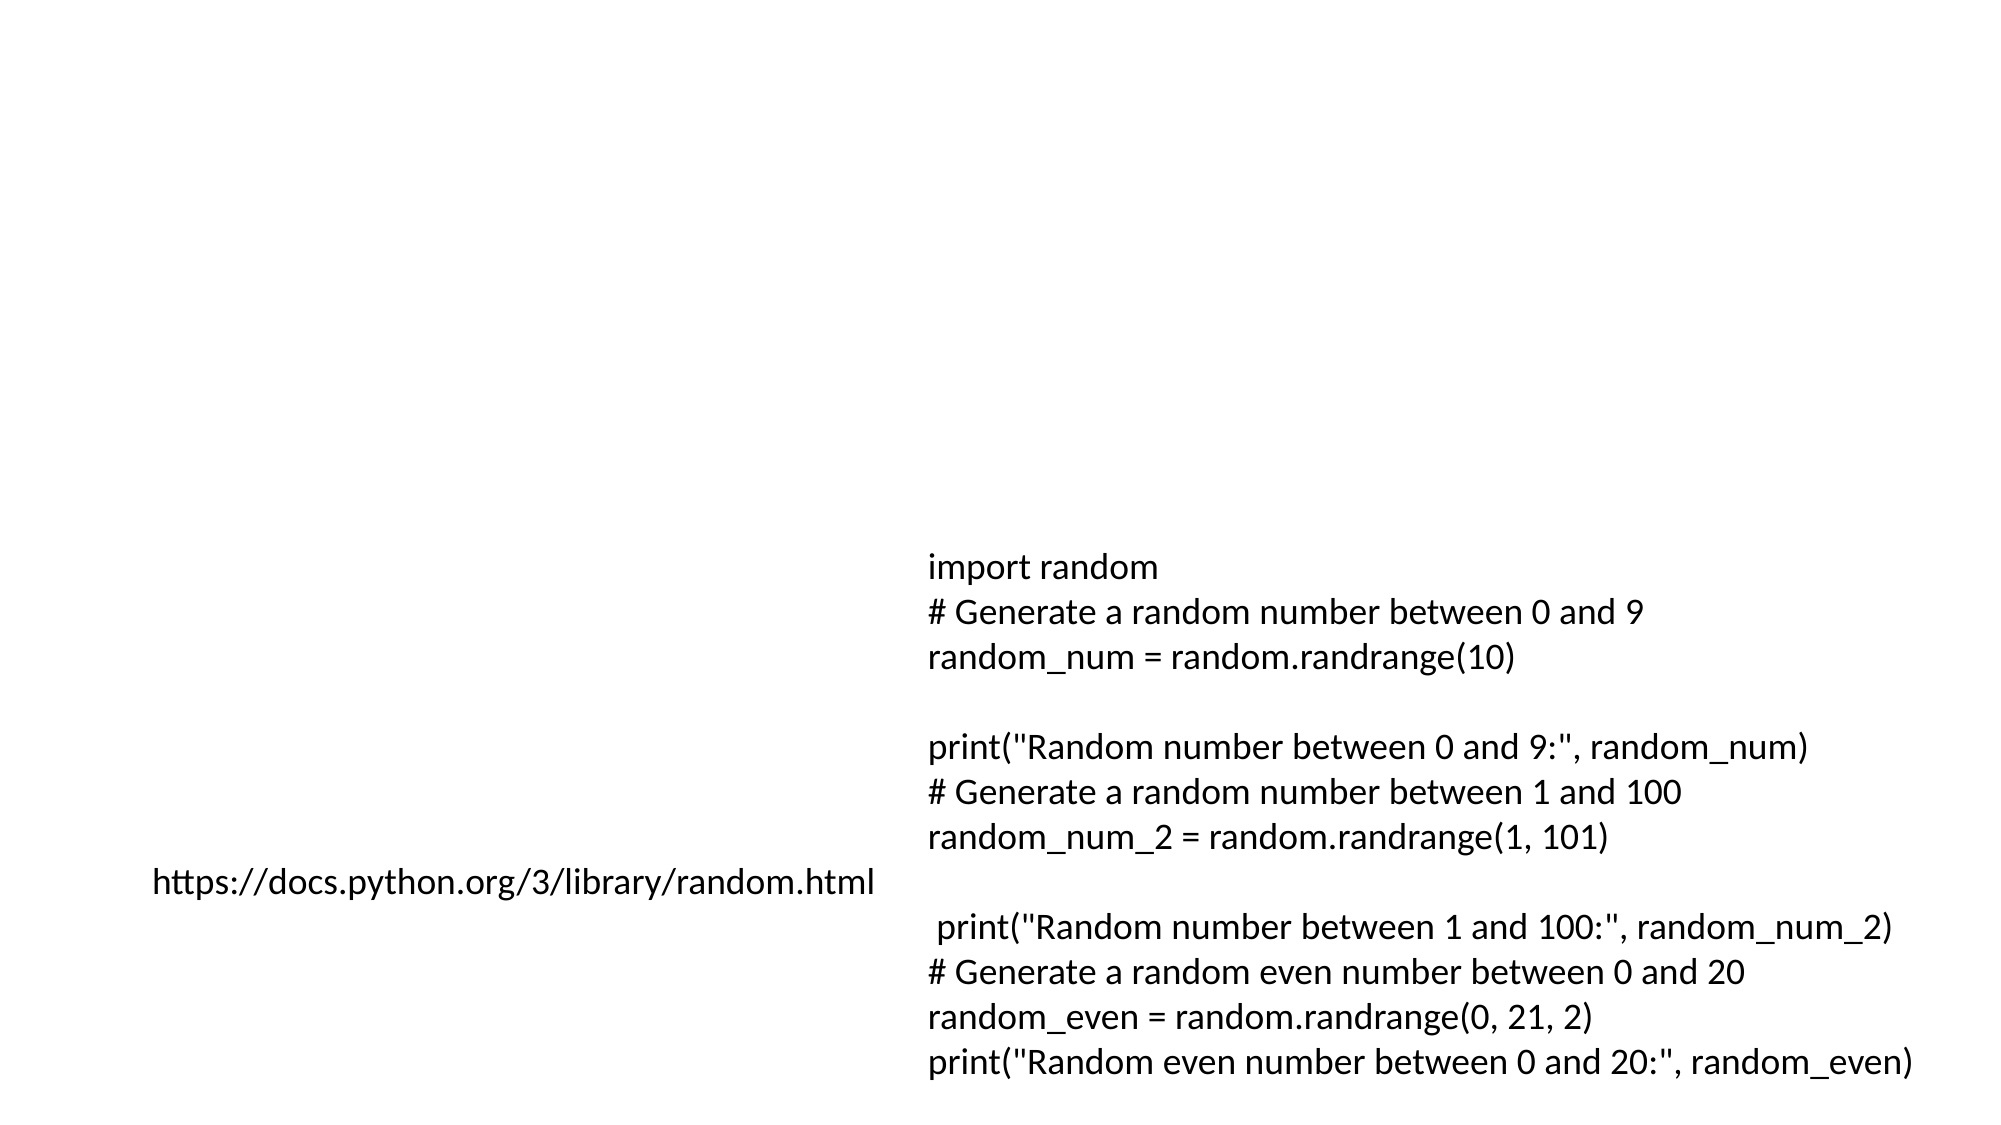

import random
# Generate a random number between 0 and 9
random_num = random.randrange(10)

print("Random number between 0 and 9:", random_num)
# Generate a random number between 1 and 100
random_num_2 = random.randrange(1, 101)

 print("Random number between 1 and 100:", random_num_2)
# Generate a random even number between 0 and 20 random_even = random.randrange(0, 21, 2)
print("Random even number between 0 and 20:", random_even)
https://docs.python.org/3/library/random.html